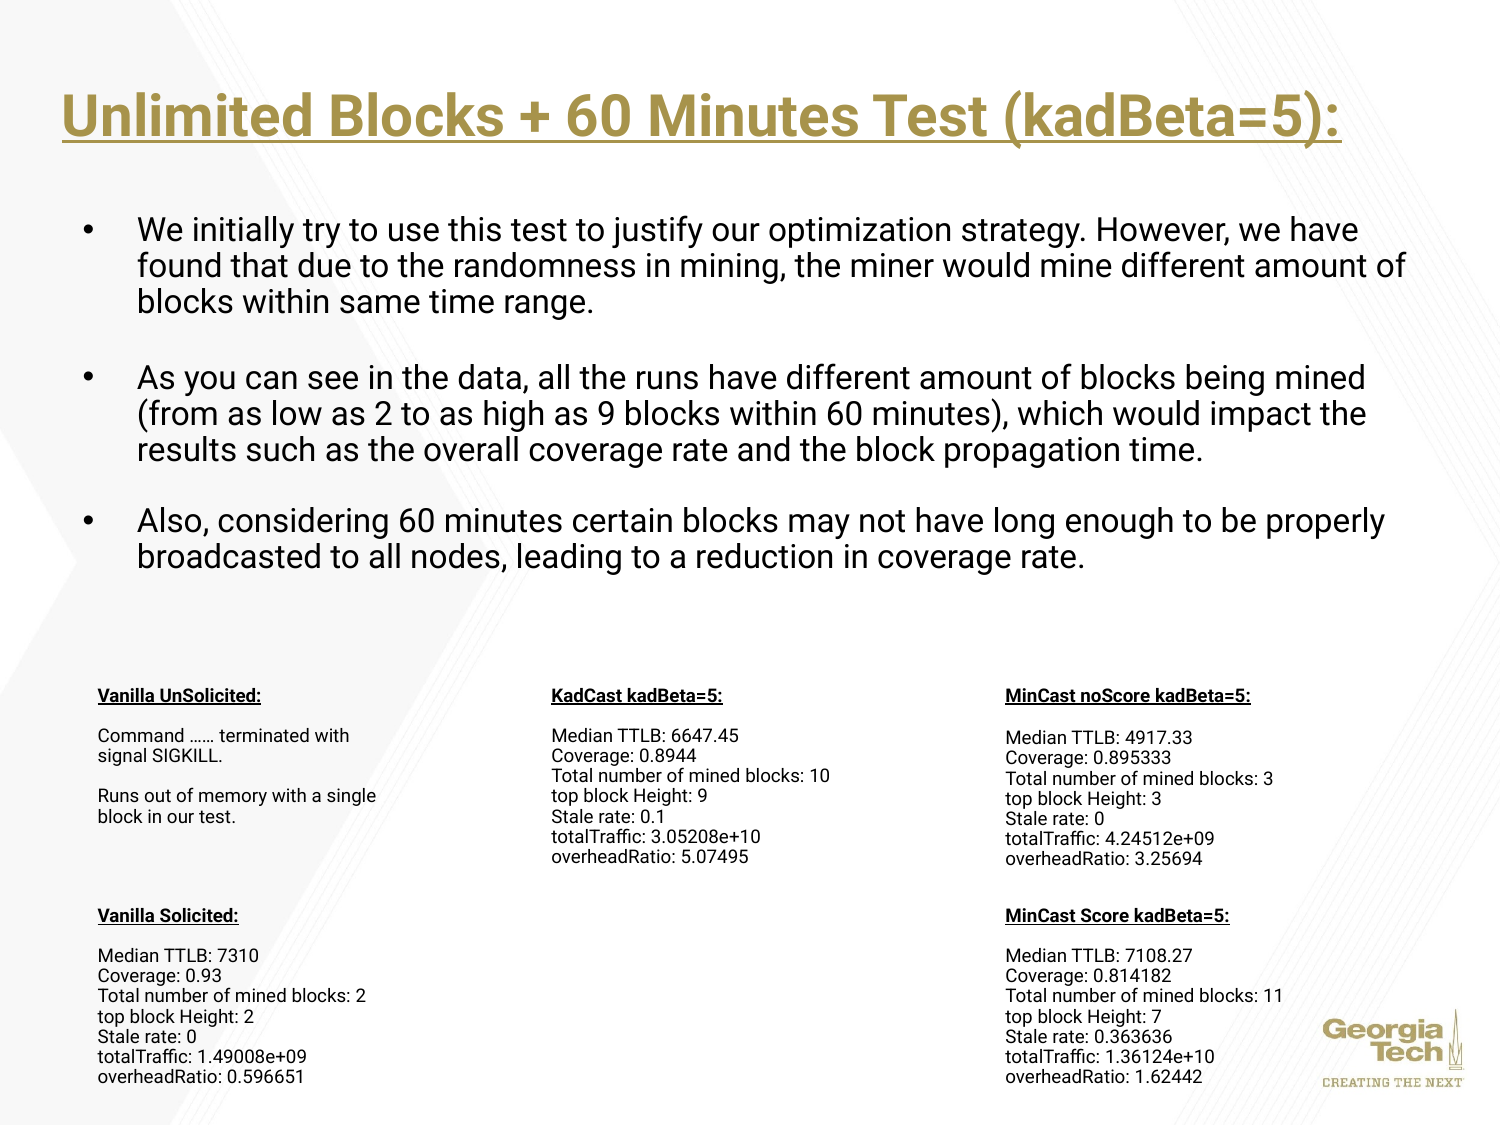

# Unlimited Blocks + 60 Minutes Test (kadBeta=5):
We initially try to use this test to justify our optimization strategy. However, we have found that due to the randomness in mining, the miner would mine different amount of blocks within same time range.
As you can see in the data, all the runs have different amount of blocks being mined (from as low as 2 to as high as 9 blocks within 60 minutes), which would impact the results such as the overall coverage rate and the block propagation time.
Also, considering 60 minutes certain blocks may not have long enough to be properly broadcasted to all nodes, leading to a reduction in coverage rate.
Vanilla UnSolicited:
Command …… terminated with signal SIGKILL.
Runs out of memory with a single block in our test.

KadCast kadBeta=5:
Median TTLB: 6647.45
Coverage: 0.8944
Total number of mined blocks: 10
top block Height: 9
Stale rate: 0.1
totalTraffic: 3.05208e+10
overheadRatio: 5.07495

MinCast noScore kadBeta=5:
Median TTLB: 4917.33
Coverage: 0.895333
Total number of mined blocks: 3
top block Height: 3
Stale rate: 0
totalTraffic: 4.24512e+09
overheadRatio: 3.25694
Vanilla Solicited:
Median TTLB: 7310
Coverage: 0.93
Total number of mined blocks: 2
top block Height: 2
Stale rate: 0
totalTraffic: 1.49008e+09
overheadRatio: 0.596651
MinCast Score kadBeta=5:
Median TTLB: 7108.27
Coverage: 0.814182
Total number of mined blocks: 11
top block Height: 7
Stale rate: 0.363636
totalTraffic: 1.36124e+10
overheadRatio: 1.62442